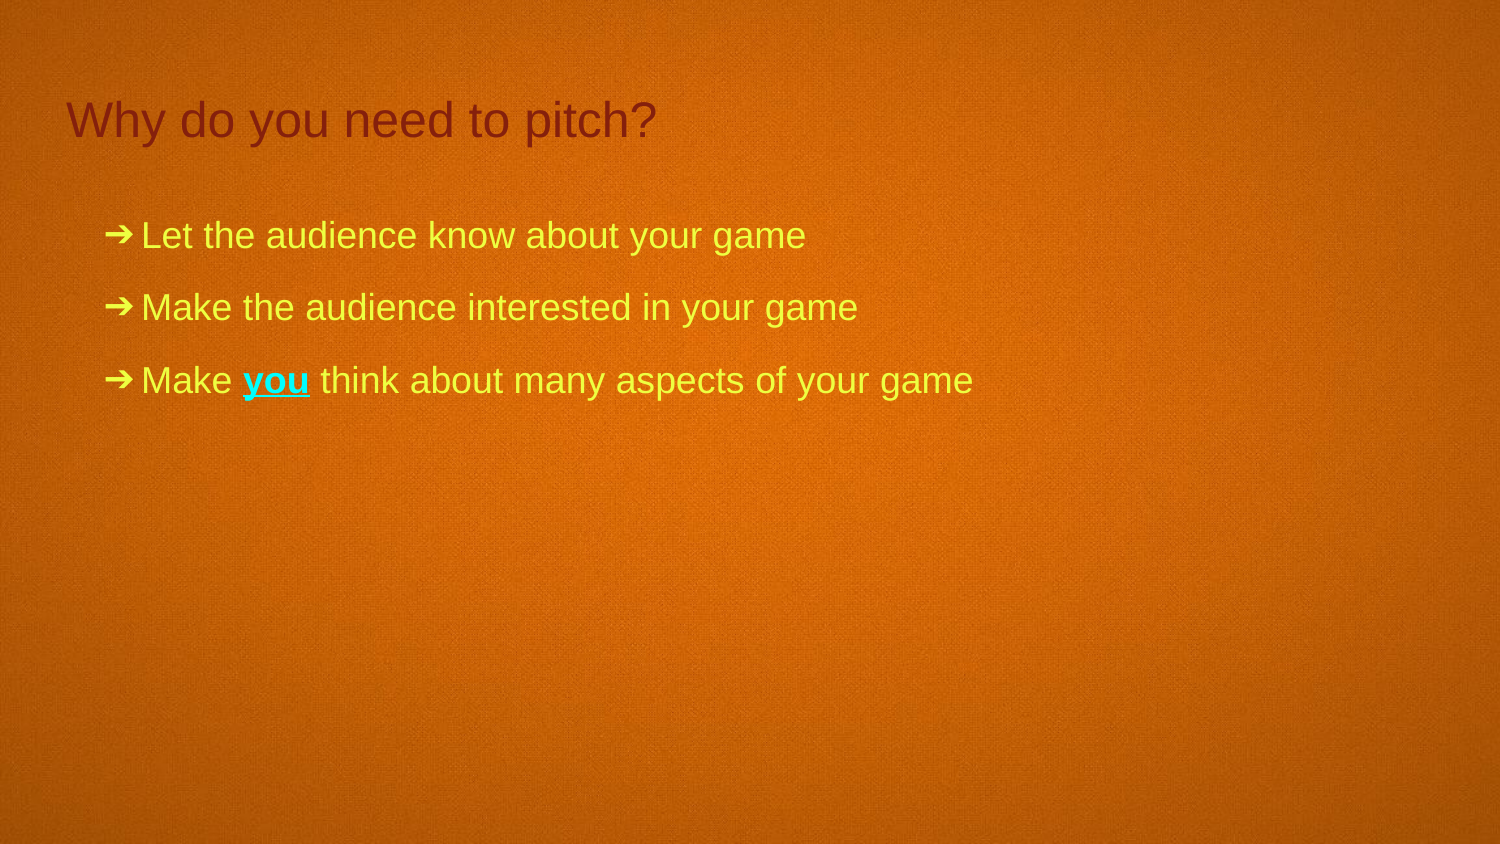

# Why do you need to pitch?
Let the audience know about your game
Make the audience interested in your game
Make you think about many aspects of your game